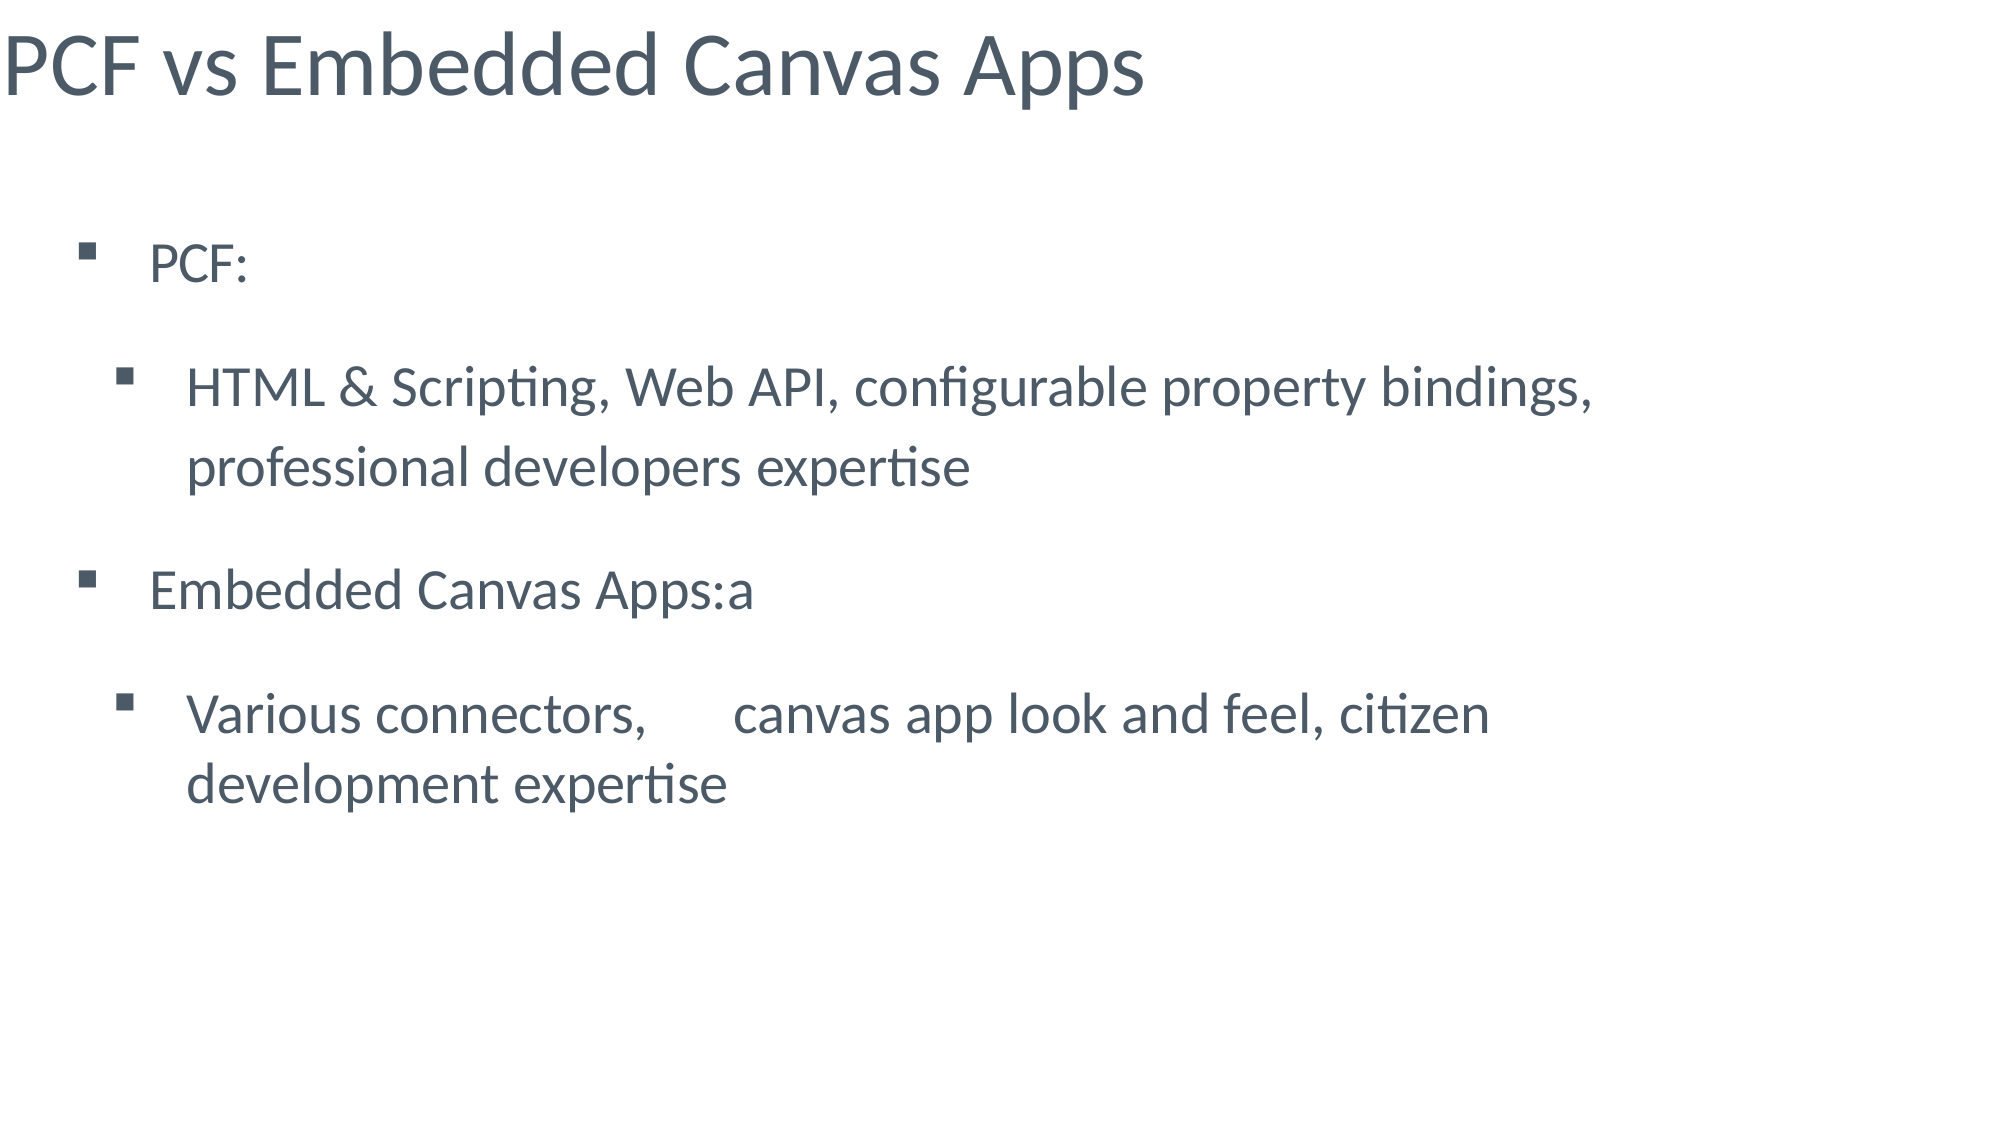

# PCF vs Embedded Canvas Apps
PCF:
HTML & Scripting, Web API, configurable property bindings, professional developers expertise
Embedded Canvas Apps:a
Various connectors,	canvas app look and feel, citizen development expertise